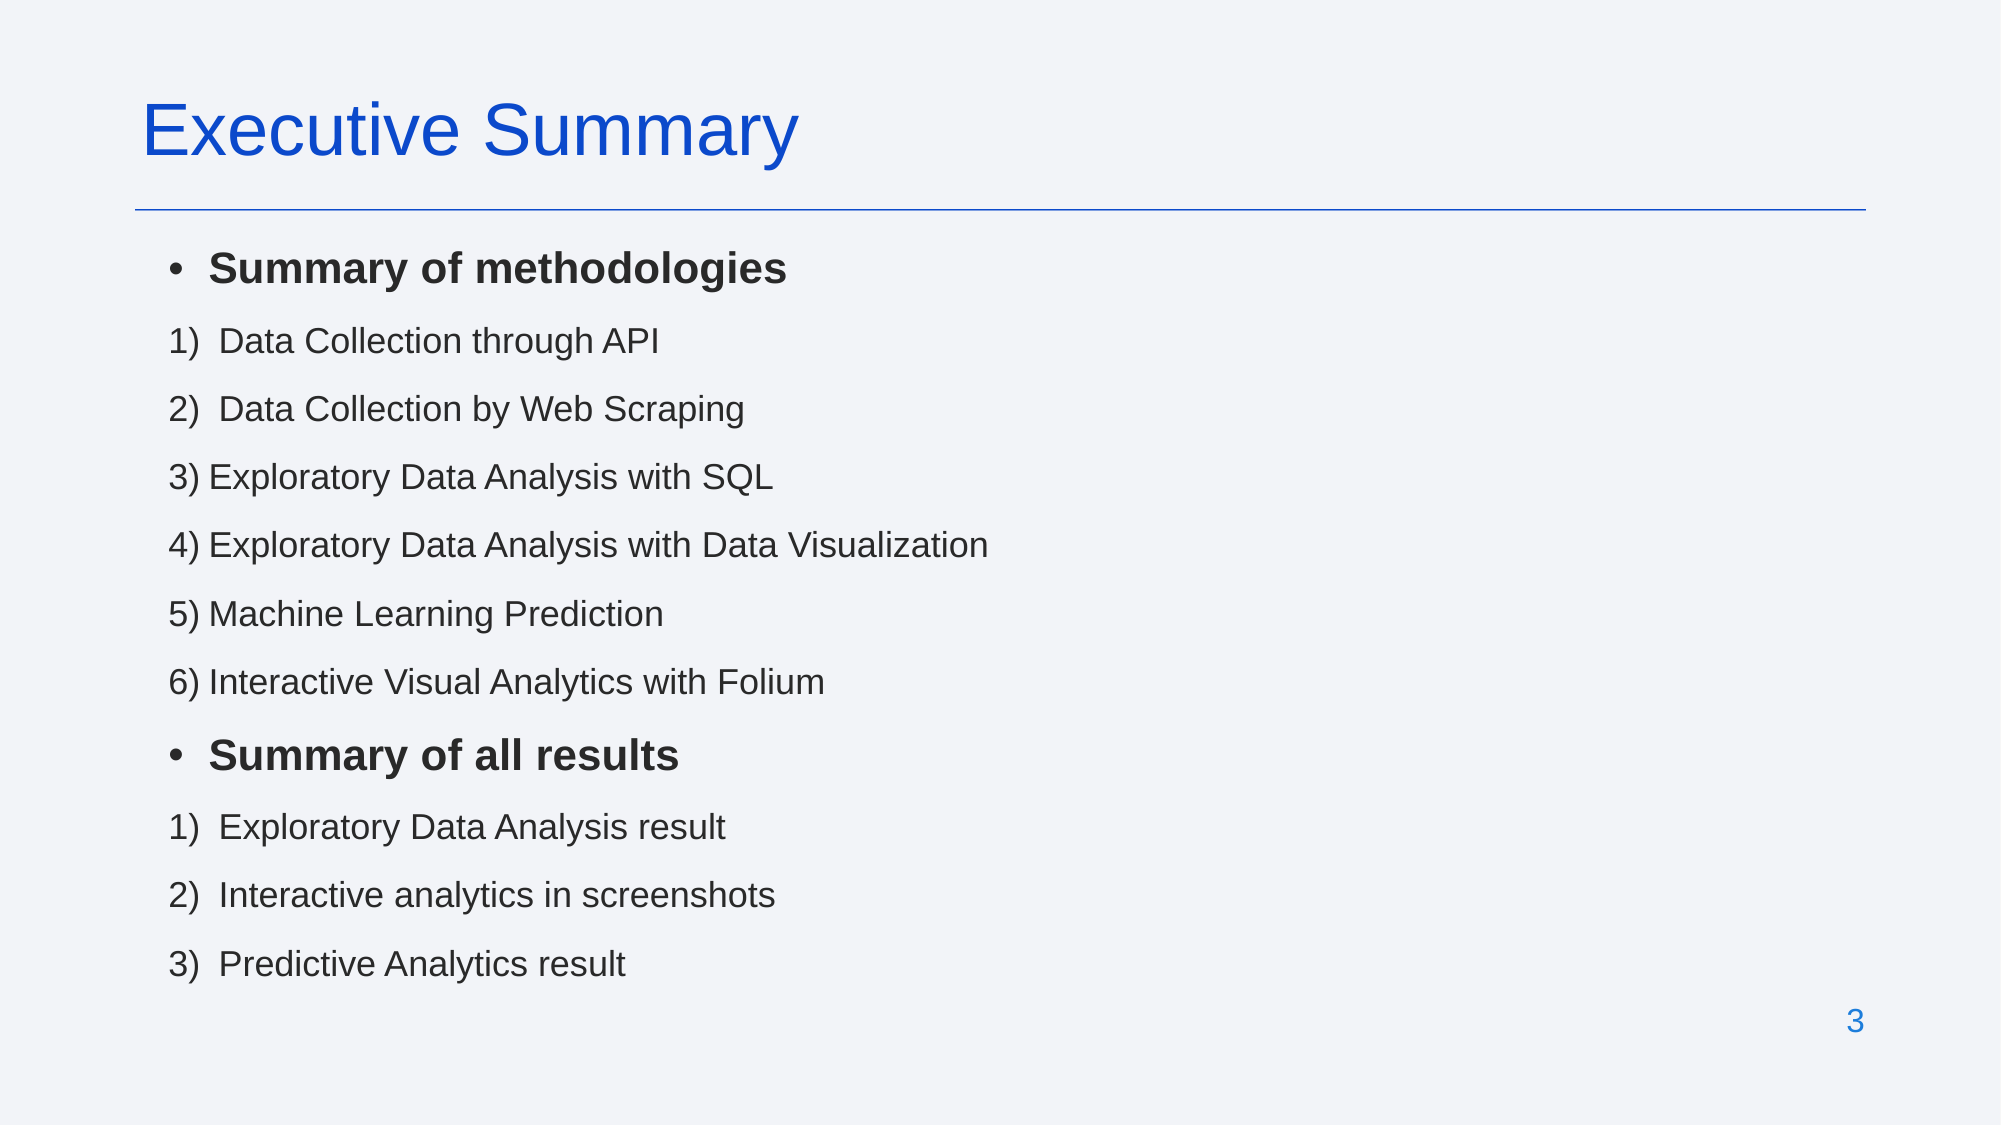

Executive Summary
Summary of methodologies
 Data Collection through API
 Data Collection by Web Scraping
Exploratory Data Analysis with SQL
Exploratory Data Analysis with Data Visualization
Machine Learning Prediction
Interactive Visual Analytics with Folium
Summary of all results
 Exploratory Data Analysis result
 Interactive analytics in screenshots
 Predictive Analytics result
3